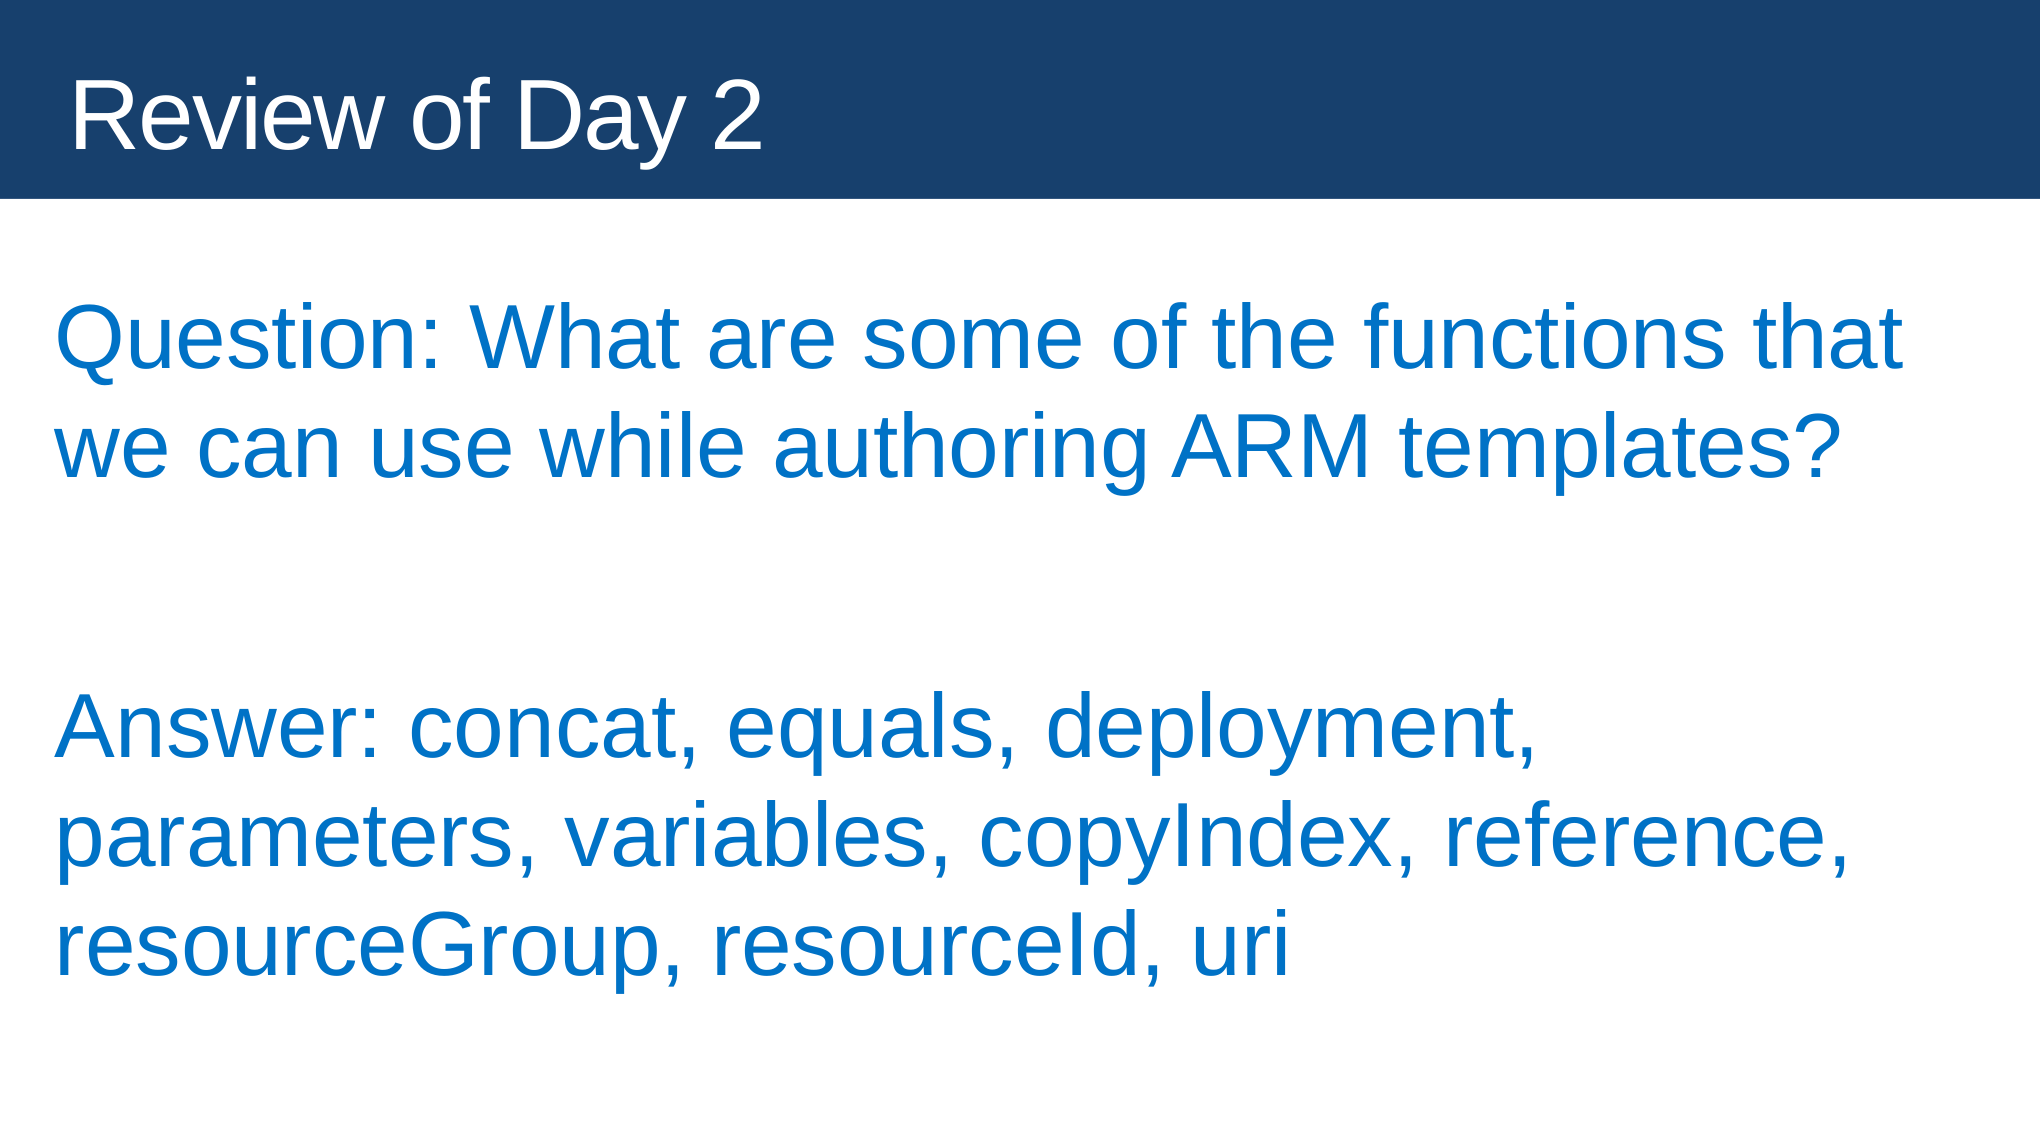

# Review of Day 2
Question: What are some of the functions that we can use while authoring ARM templates?

Answer: concat, equals, deployment, parameters, variables, copyIndex, reference, resourceGroup, resourceId, uri